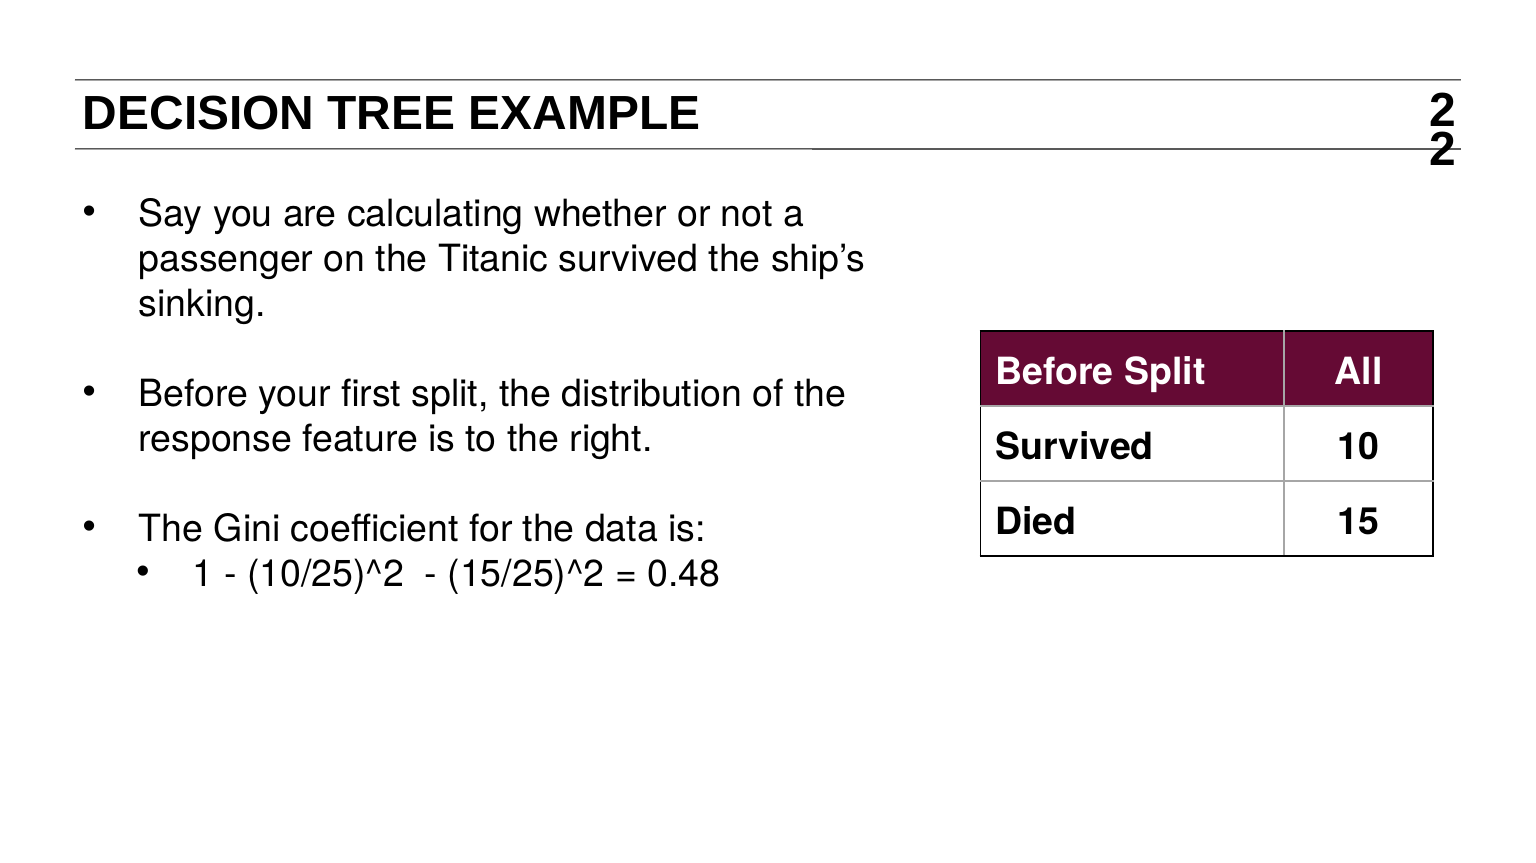

Decision tree example
22
Say you are calculating whether or not a passenger on the Titanic survived the ship’s sinking.

Before your first split, the distribution of the response feature is to the right.

The Gini coefficient for the data is:
1 - (10/25)^2  - (15/25)^2 = 0.48

| Before Split | All |
| --- | --- |
| Survived | 10 |
| Died | 15 |